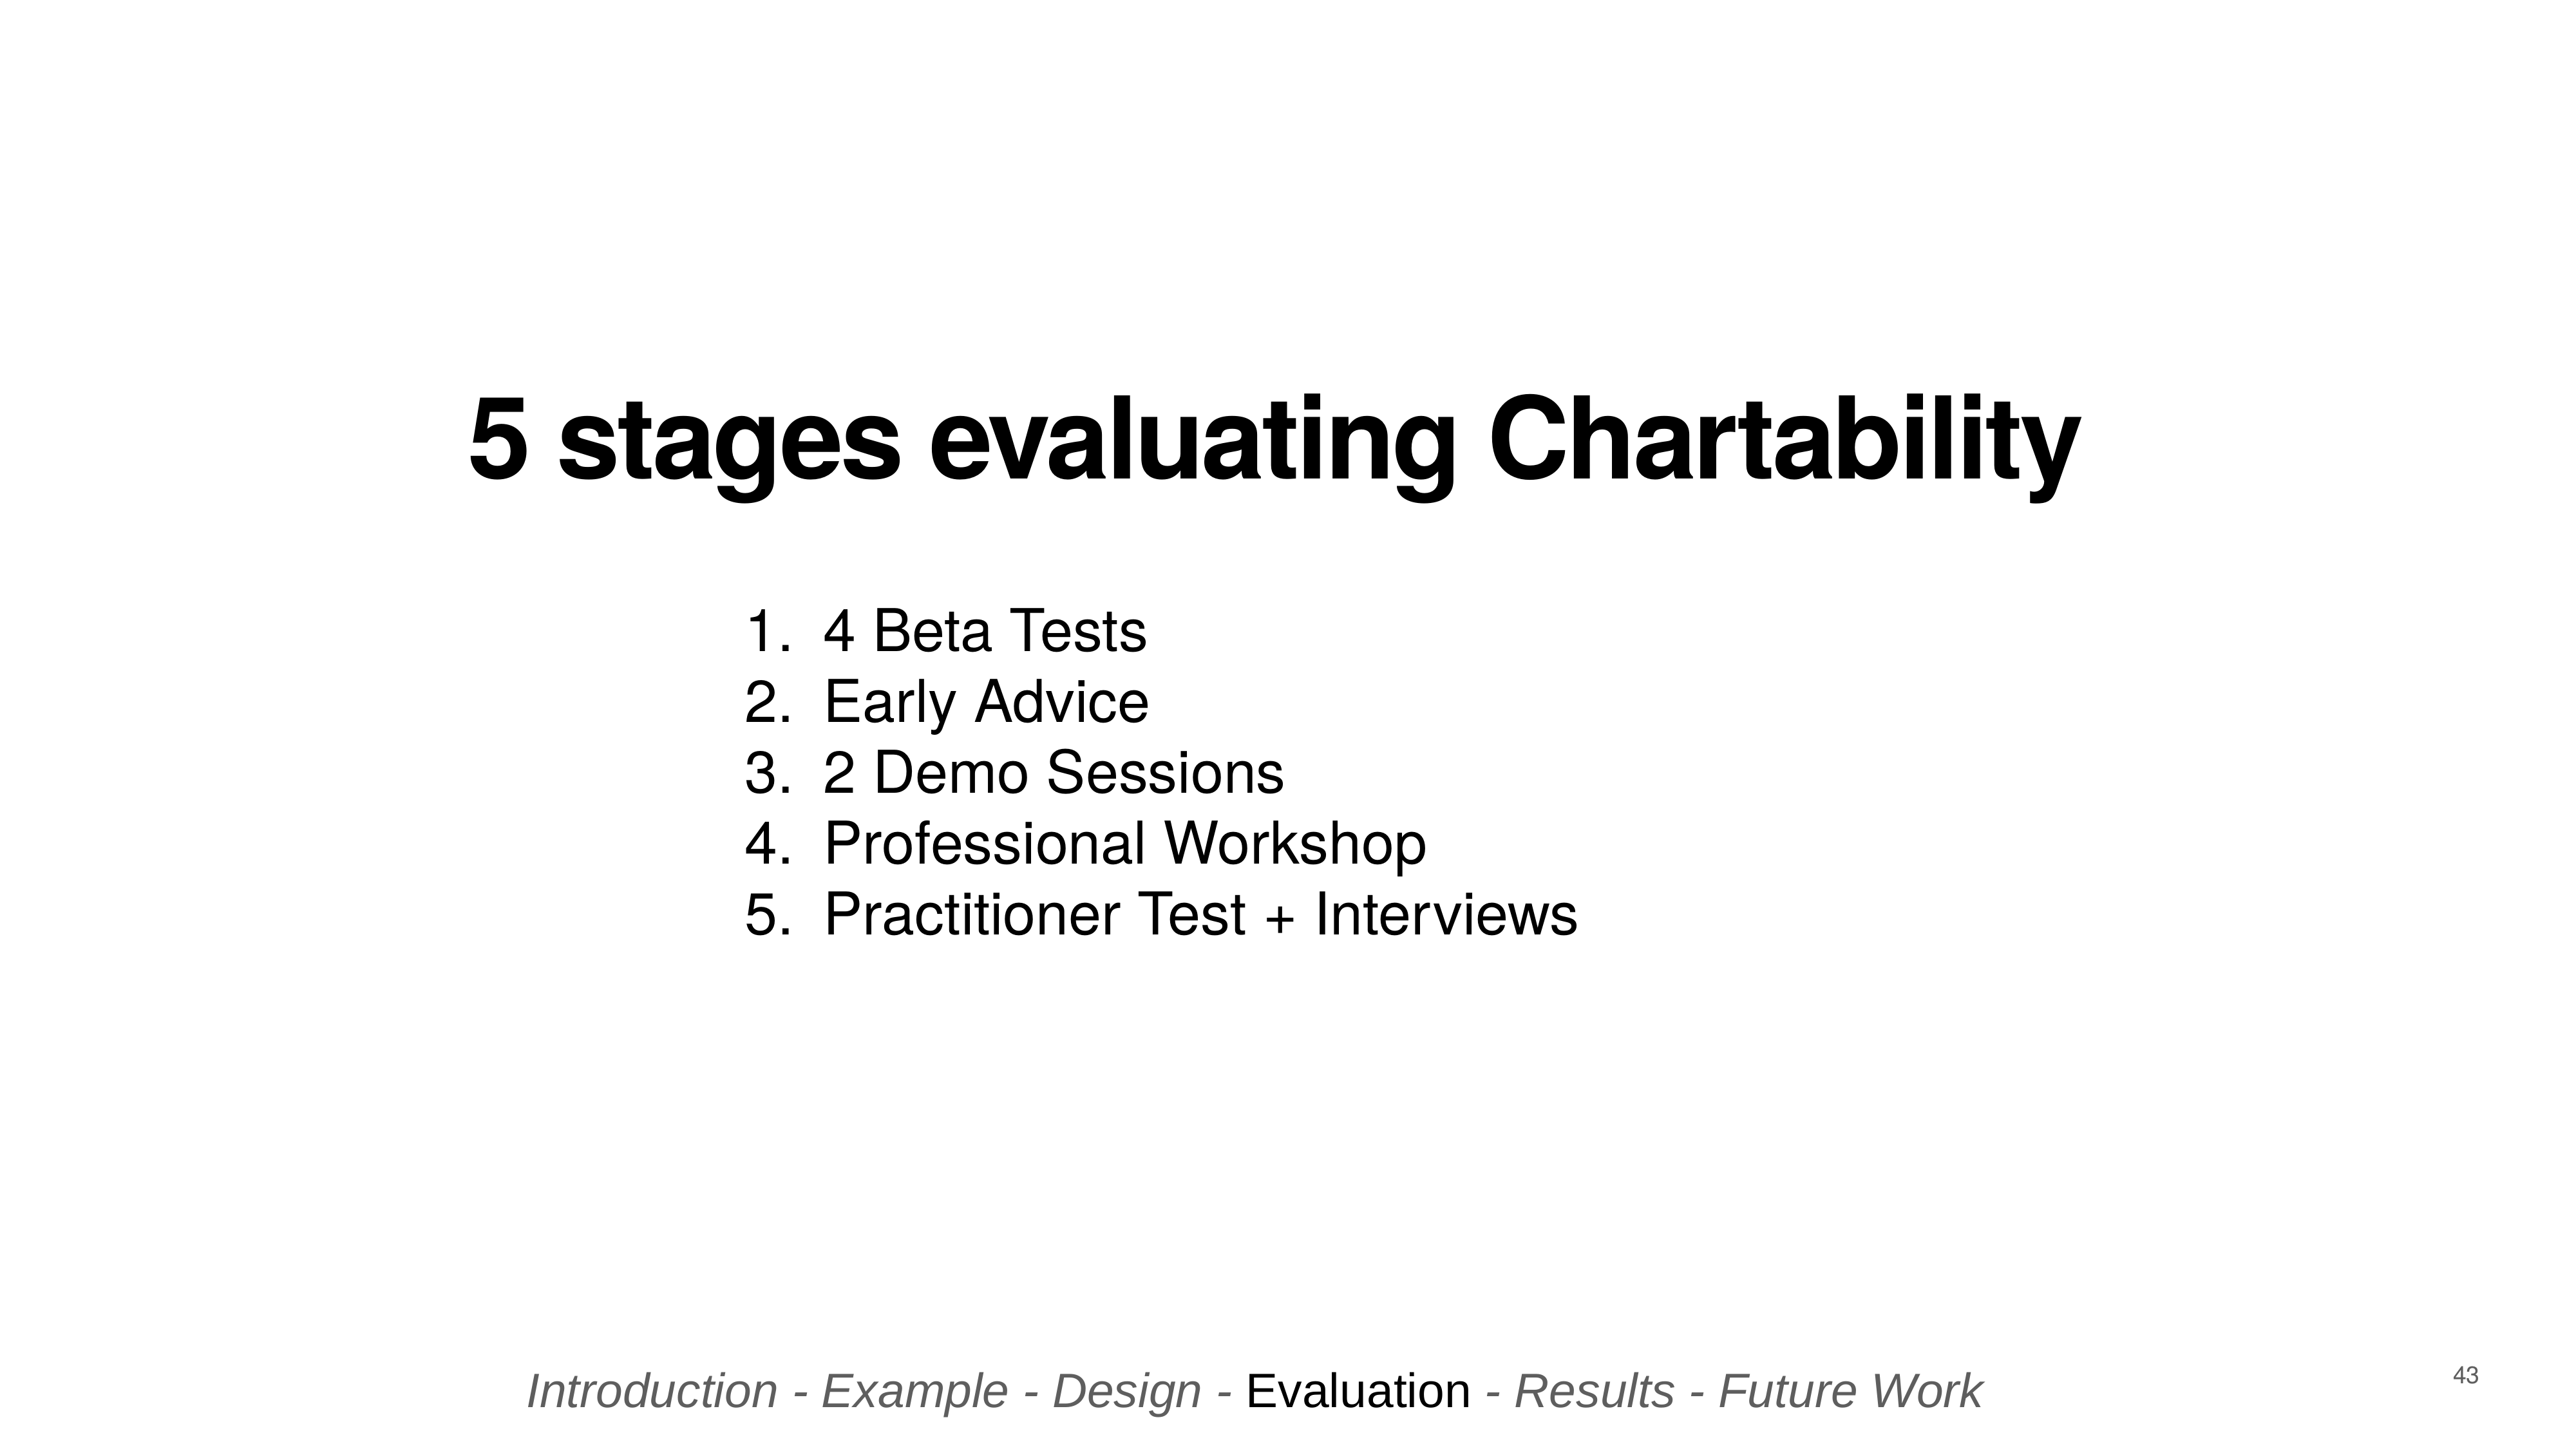

# 5 stages evaluating Chartability
4 Beta Tests
Early Advice
2 Demo Sessions
Professional Workshop
Practitioner Test + Interviews
Introduction - Example - Design - Evaluation - Results - Future Work
43